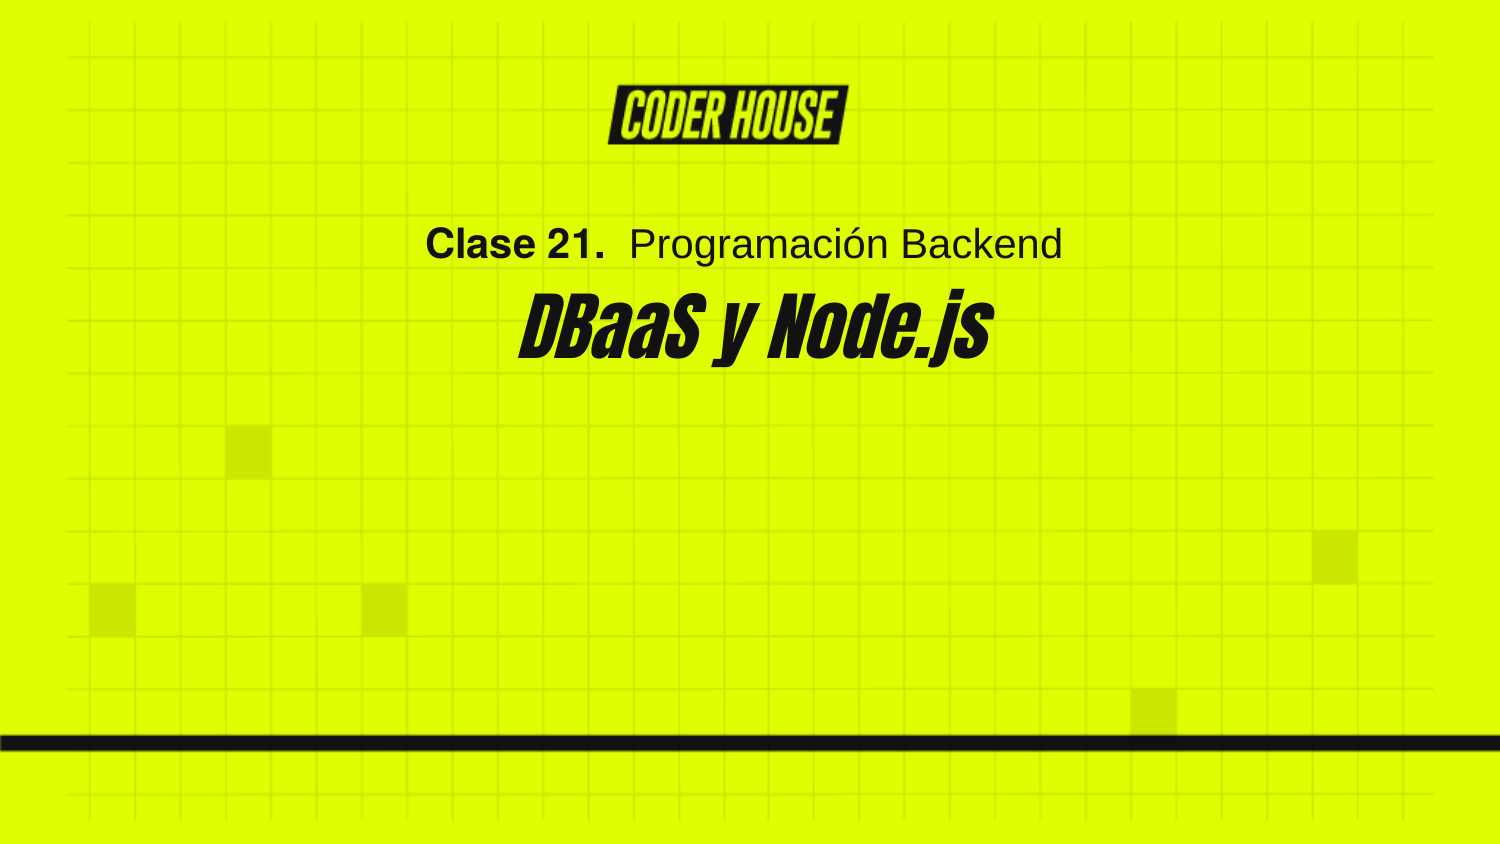

Clase 21.  Programación Backend
DBaaS y Node.js